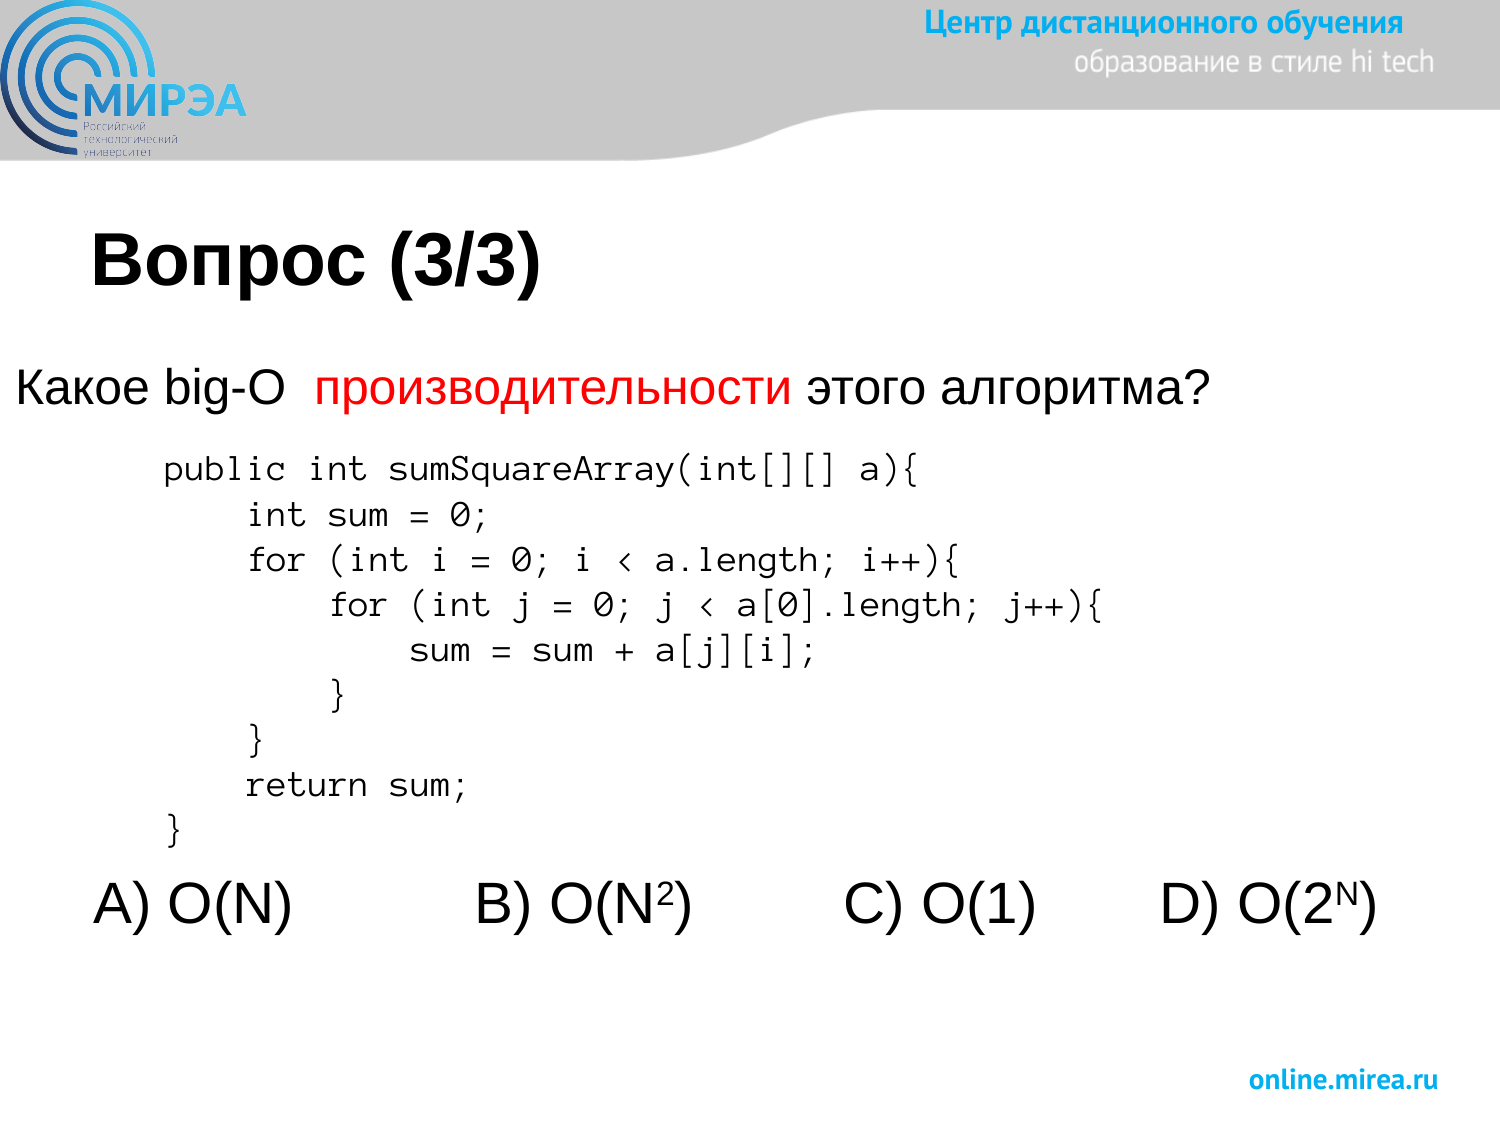

# Вопрос (3/3)
Какое big-O  производительности этого алгоритма?
	public int sumSquareArray(int[][] a){
	    int sum = 0;
	    for (int i = 0; i < a.length; i++){
	        for (int j = 0; j < a[0].length; j++){
	            sum = sum + a[j][i];
	        }
	    }
	    return sum;
	}

 A) O(N)	      B) O(N2)	 C) O(1)	  D) O(2N)